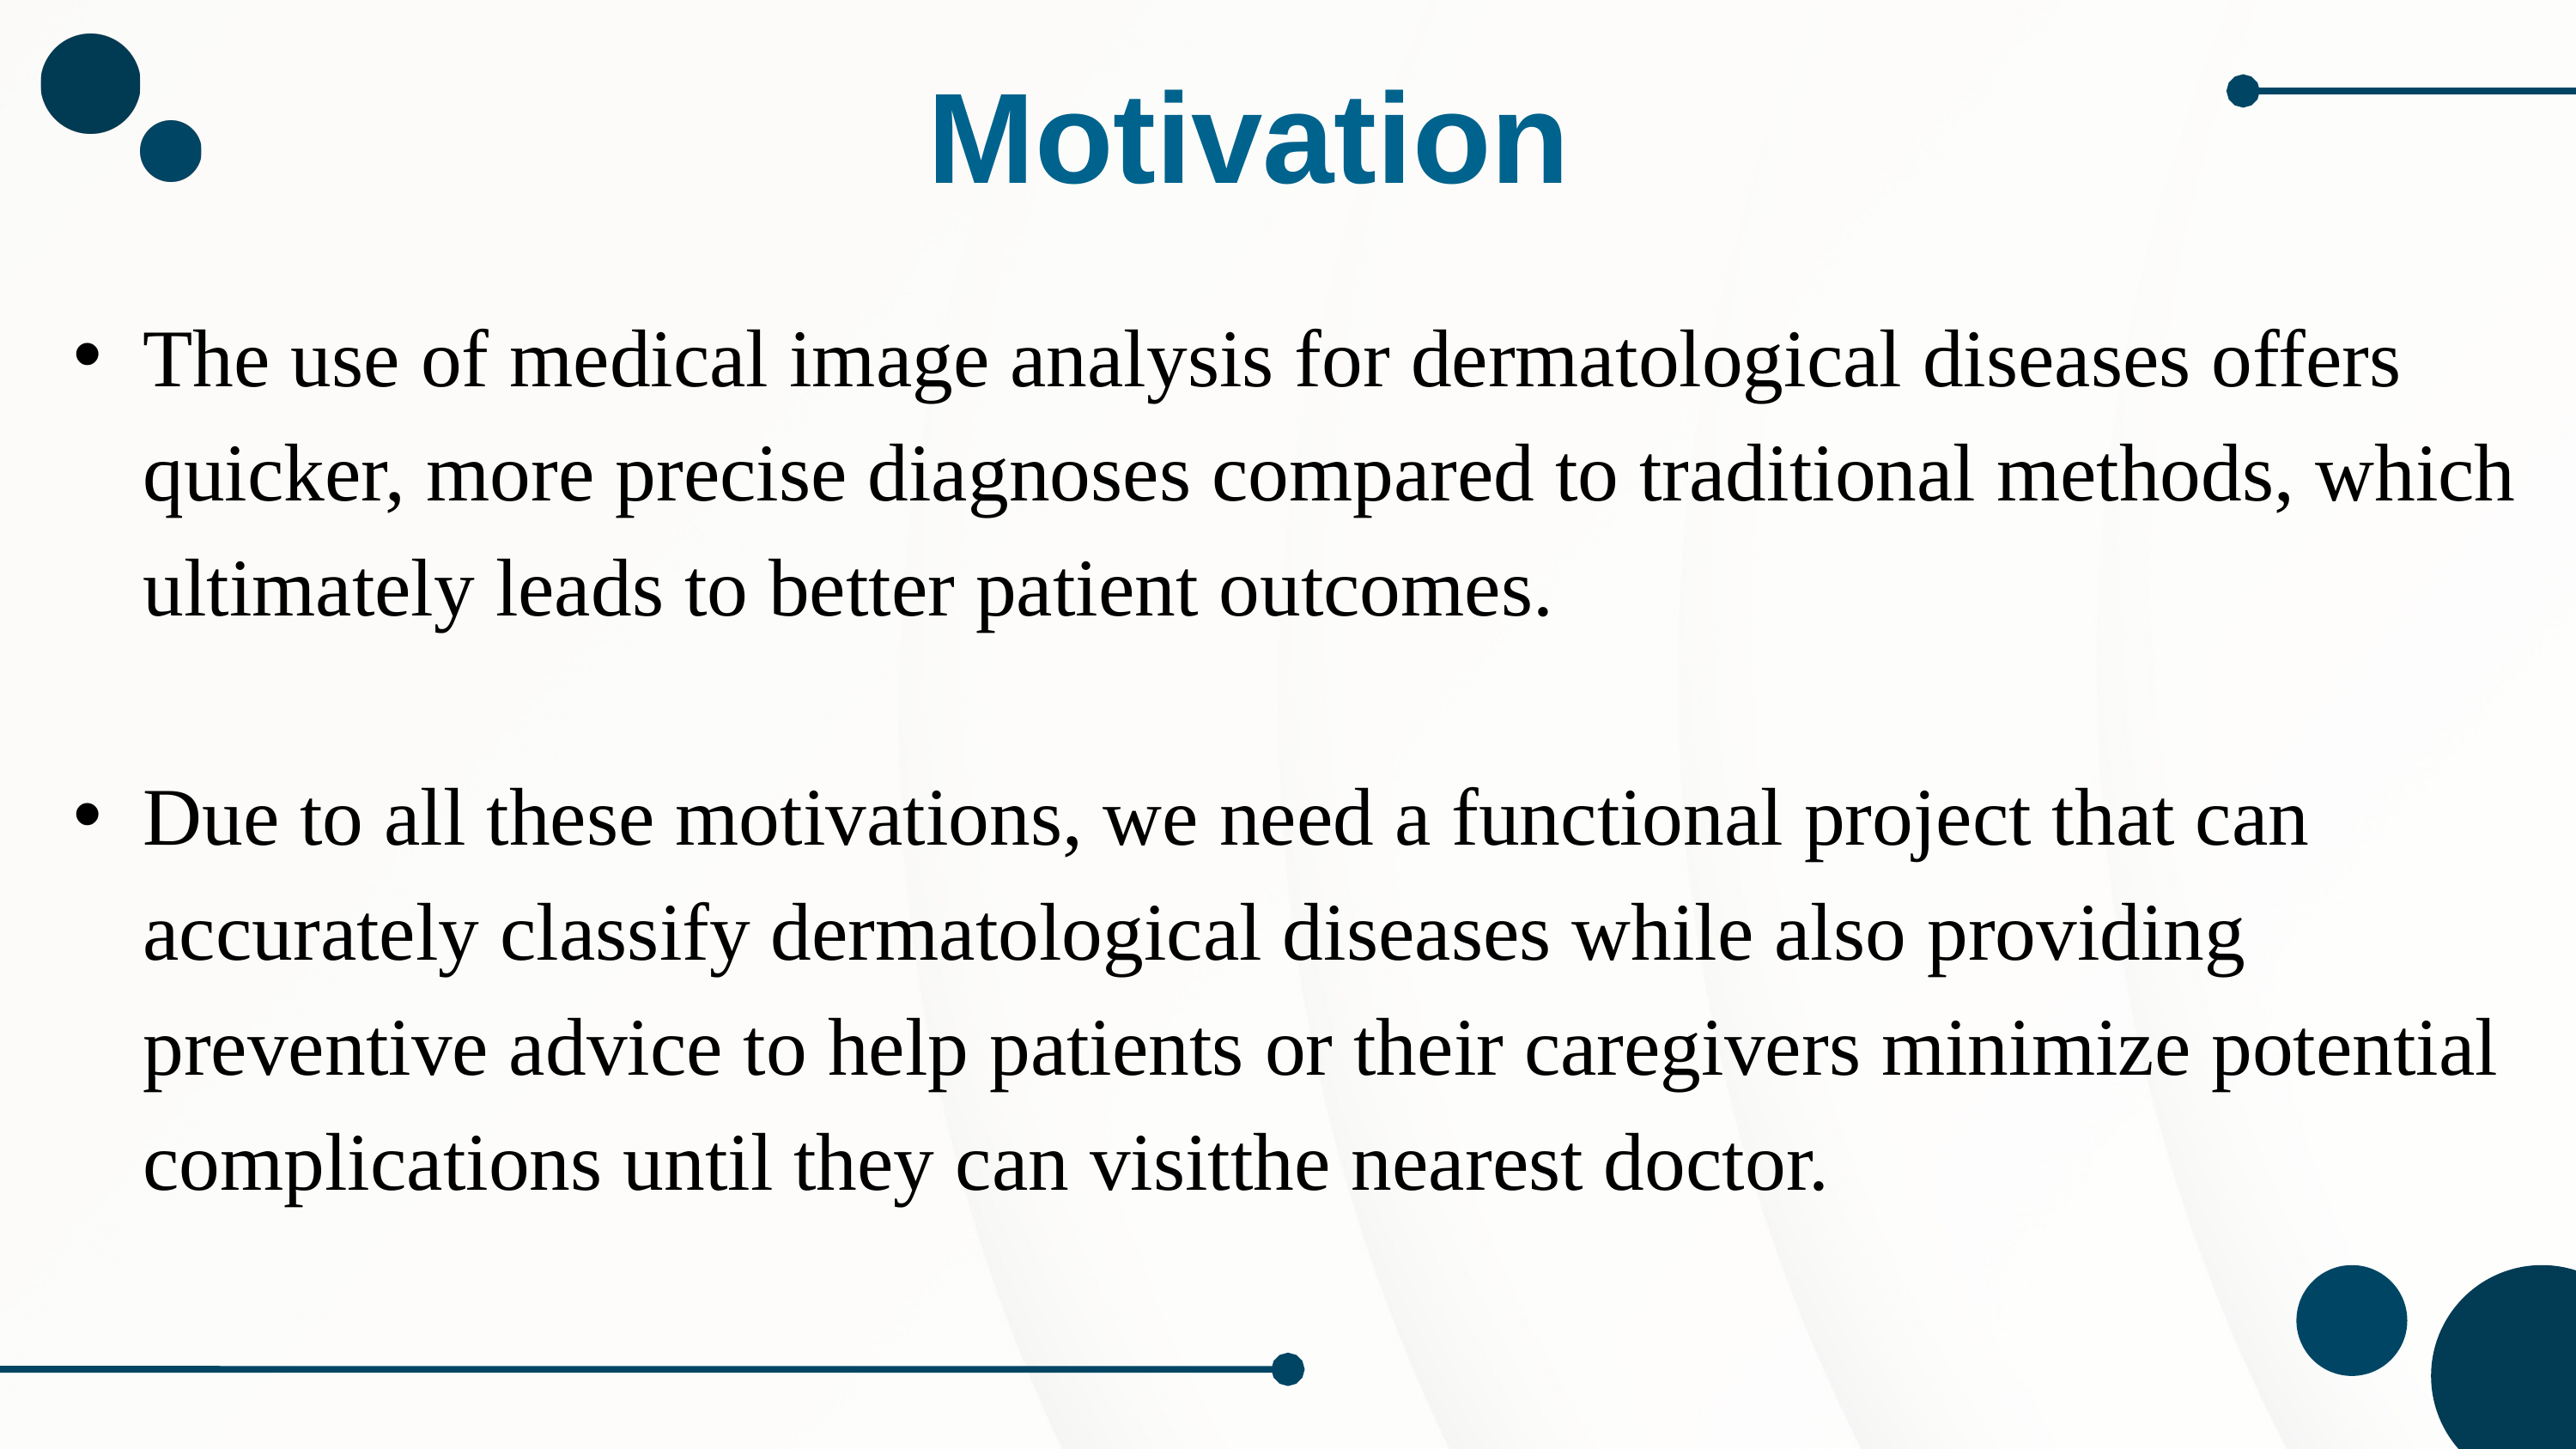

Motivation

The use of medical image analysis for dermatological diseases offers quicker, more precise diagnoses compared to traditional methods, which ultimately leads to better patient outcomes.

Due to all these motivations, we need a functional project that can accurately classify dermatological diseases while also providing preventive advice to help patients or their caregivers minimize potential complications until they can visitthe nearest doctor.